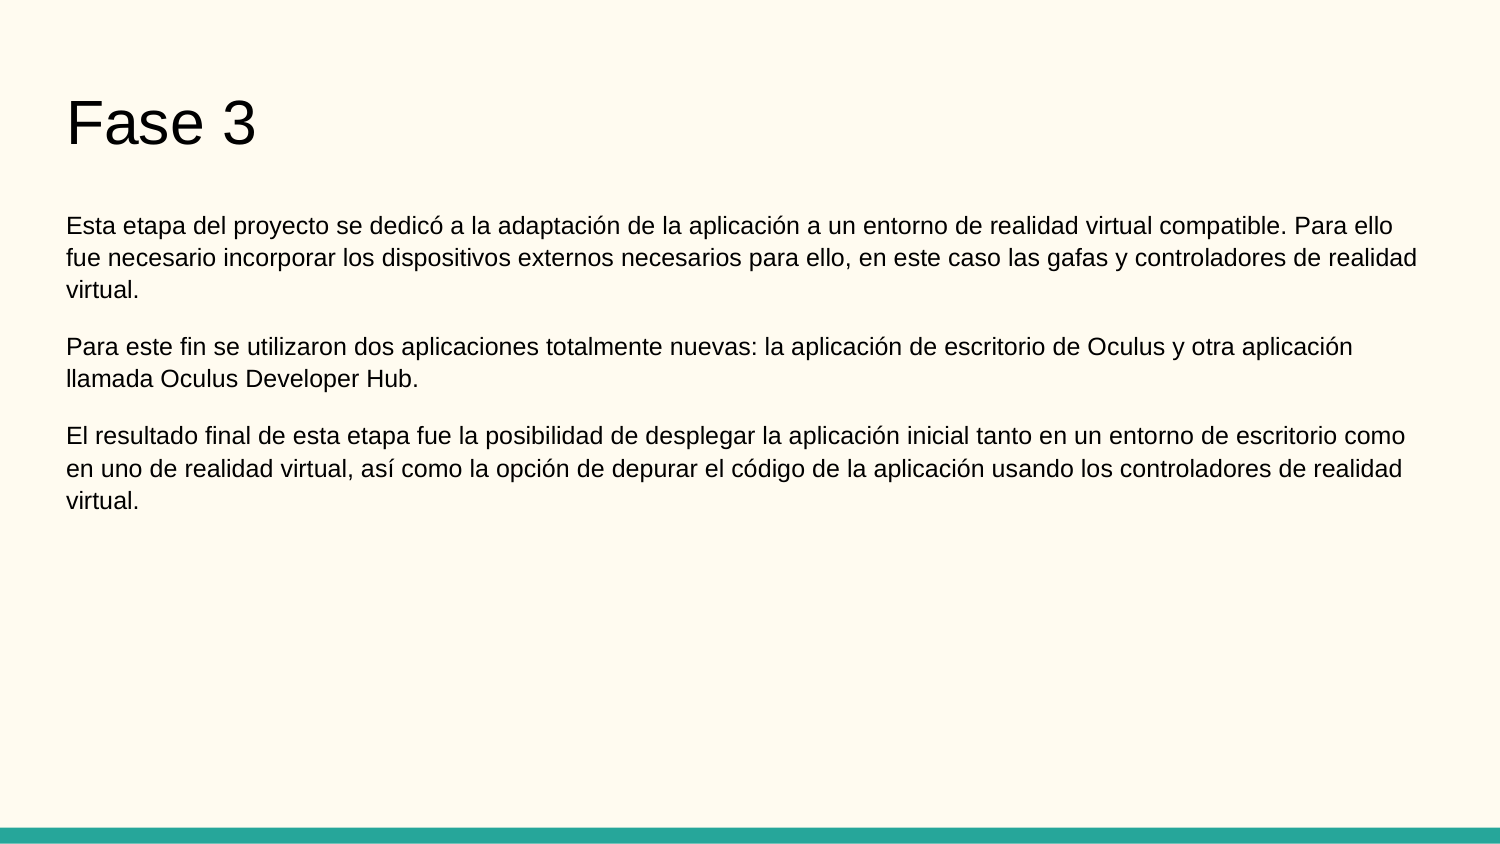

# Fase 3
Esta etapa del proyecto se dedicó a la adaptación de la aplicación a un entorno de realidad virtual compatible. Para ello fue necesario incorporar los dispositivos externos necesarios para ello, en este caso las gafas y controladores de realidad virtual.
Para este fin se utilizaron dos aplicaciones totalmente nuevas: la aplicación de escritorio de Oculus y otra aplicación llamada Oculus Developer Hub.
El resultado final de esta etapa fue la posibilidad de desplegar la aplicación inicial tanto en un entorno de escritorio como en uno de realidad virtual, así como la opción de depurar el código de la aplicación usando los controladores de realidad virtual.